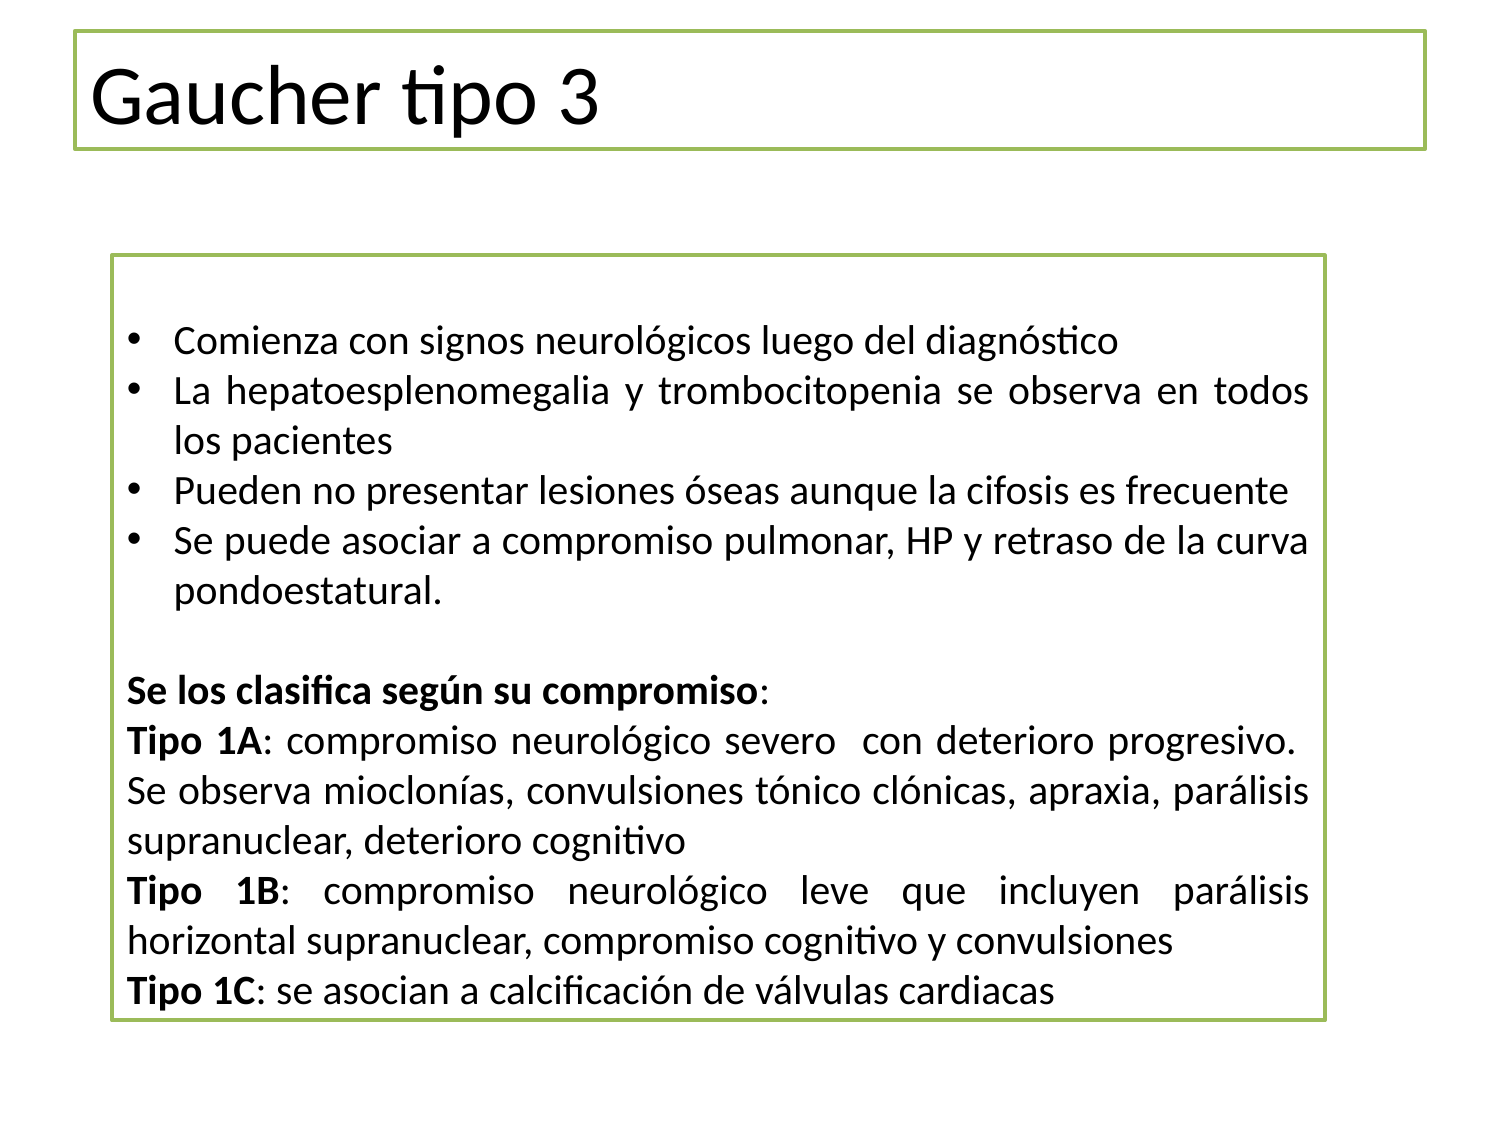

# Gaucher tipo 3

Comienza con signos neurológicos luego del diagnóstico
La hepatoesplenomegalia y trombocitopenia se observa en todos los pacientes
Pueden no presentar lesiones óseas aunque la cifosis es frecuente
Se puede asociar a compromiso pulmonar, HP y retraso de la curva pondoestatural.

Se los clasifica según su compromiso:
Tipo 1A: compromiso neurológico severo  con deterioro progresivo.  Se observa mioclonías, convulsiones tónico clónicas, apraxia, parálisis supranuclear, deterioro cognitivo
Tipo 1B: compromiso neurológico leve que incluyen parálisis horizontal supranuclear, compromiso cognitivo y convulsiones
Tipo 1C: se asocian a calcificación de válvulas cardiacas